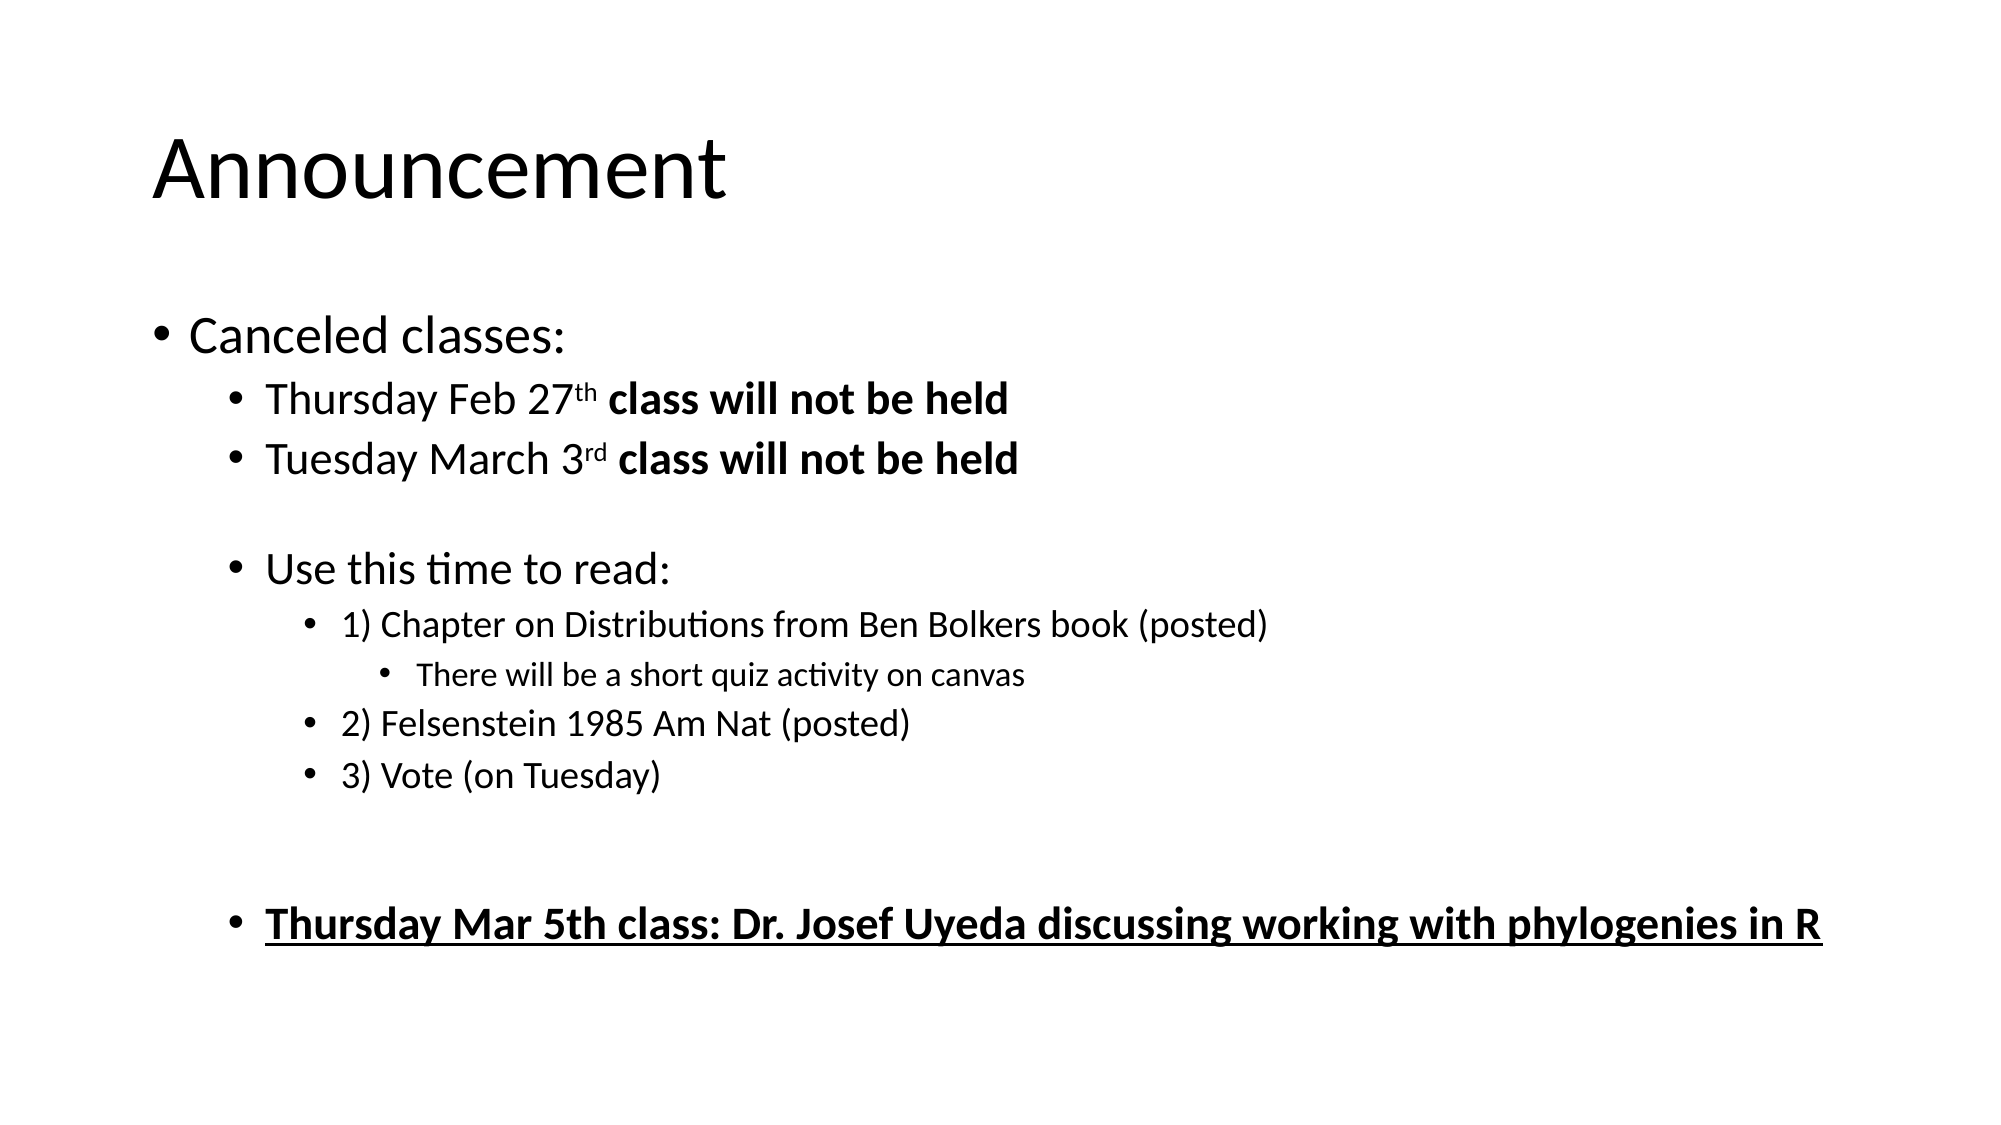

# Announcement
Canceled classes:
Thursday Feb 27th class will not be held
Tuesday March 3rd class will not be held
Use this time to read:
1) Chapter on Distributions from Ben Bolkers book (posted)
There will be a short quiz activity on canvas
2) Felsenstein 1985 Am Nat (posted)
3) Vote (on Tuesday)

Thursday Mar 5th class: Dr. Josef Uyeda discussing working with phylogenies in R